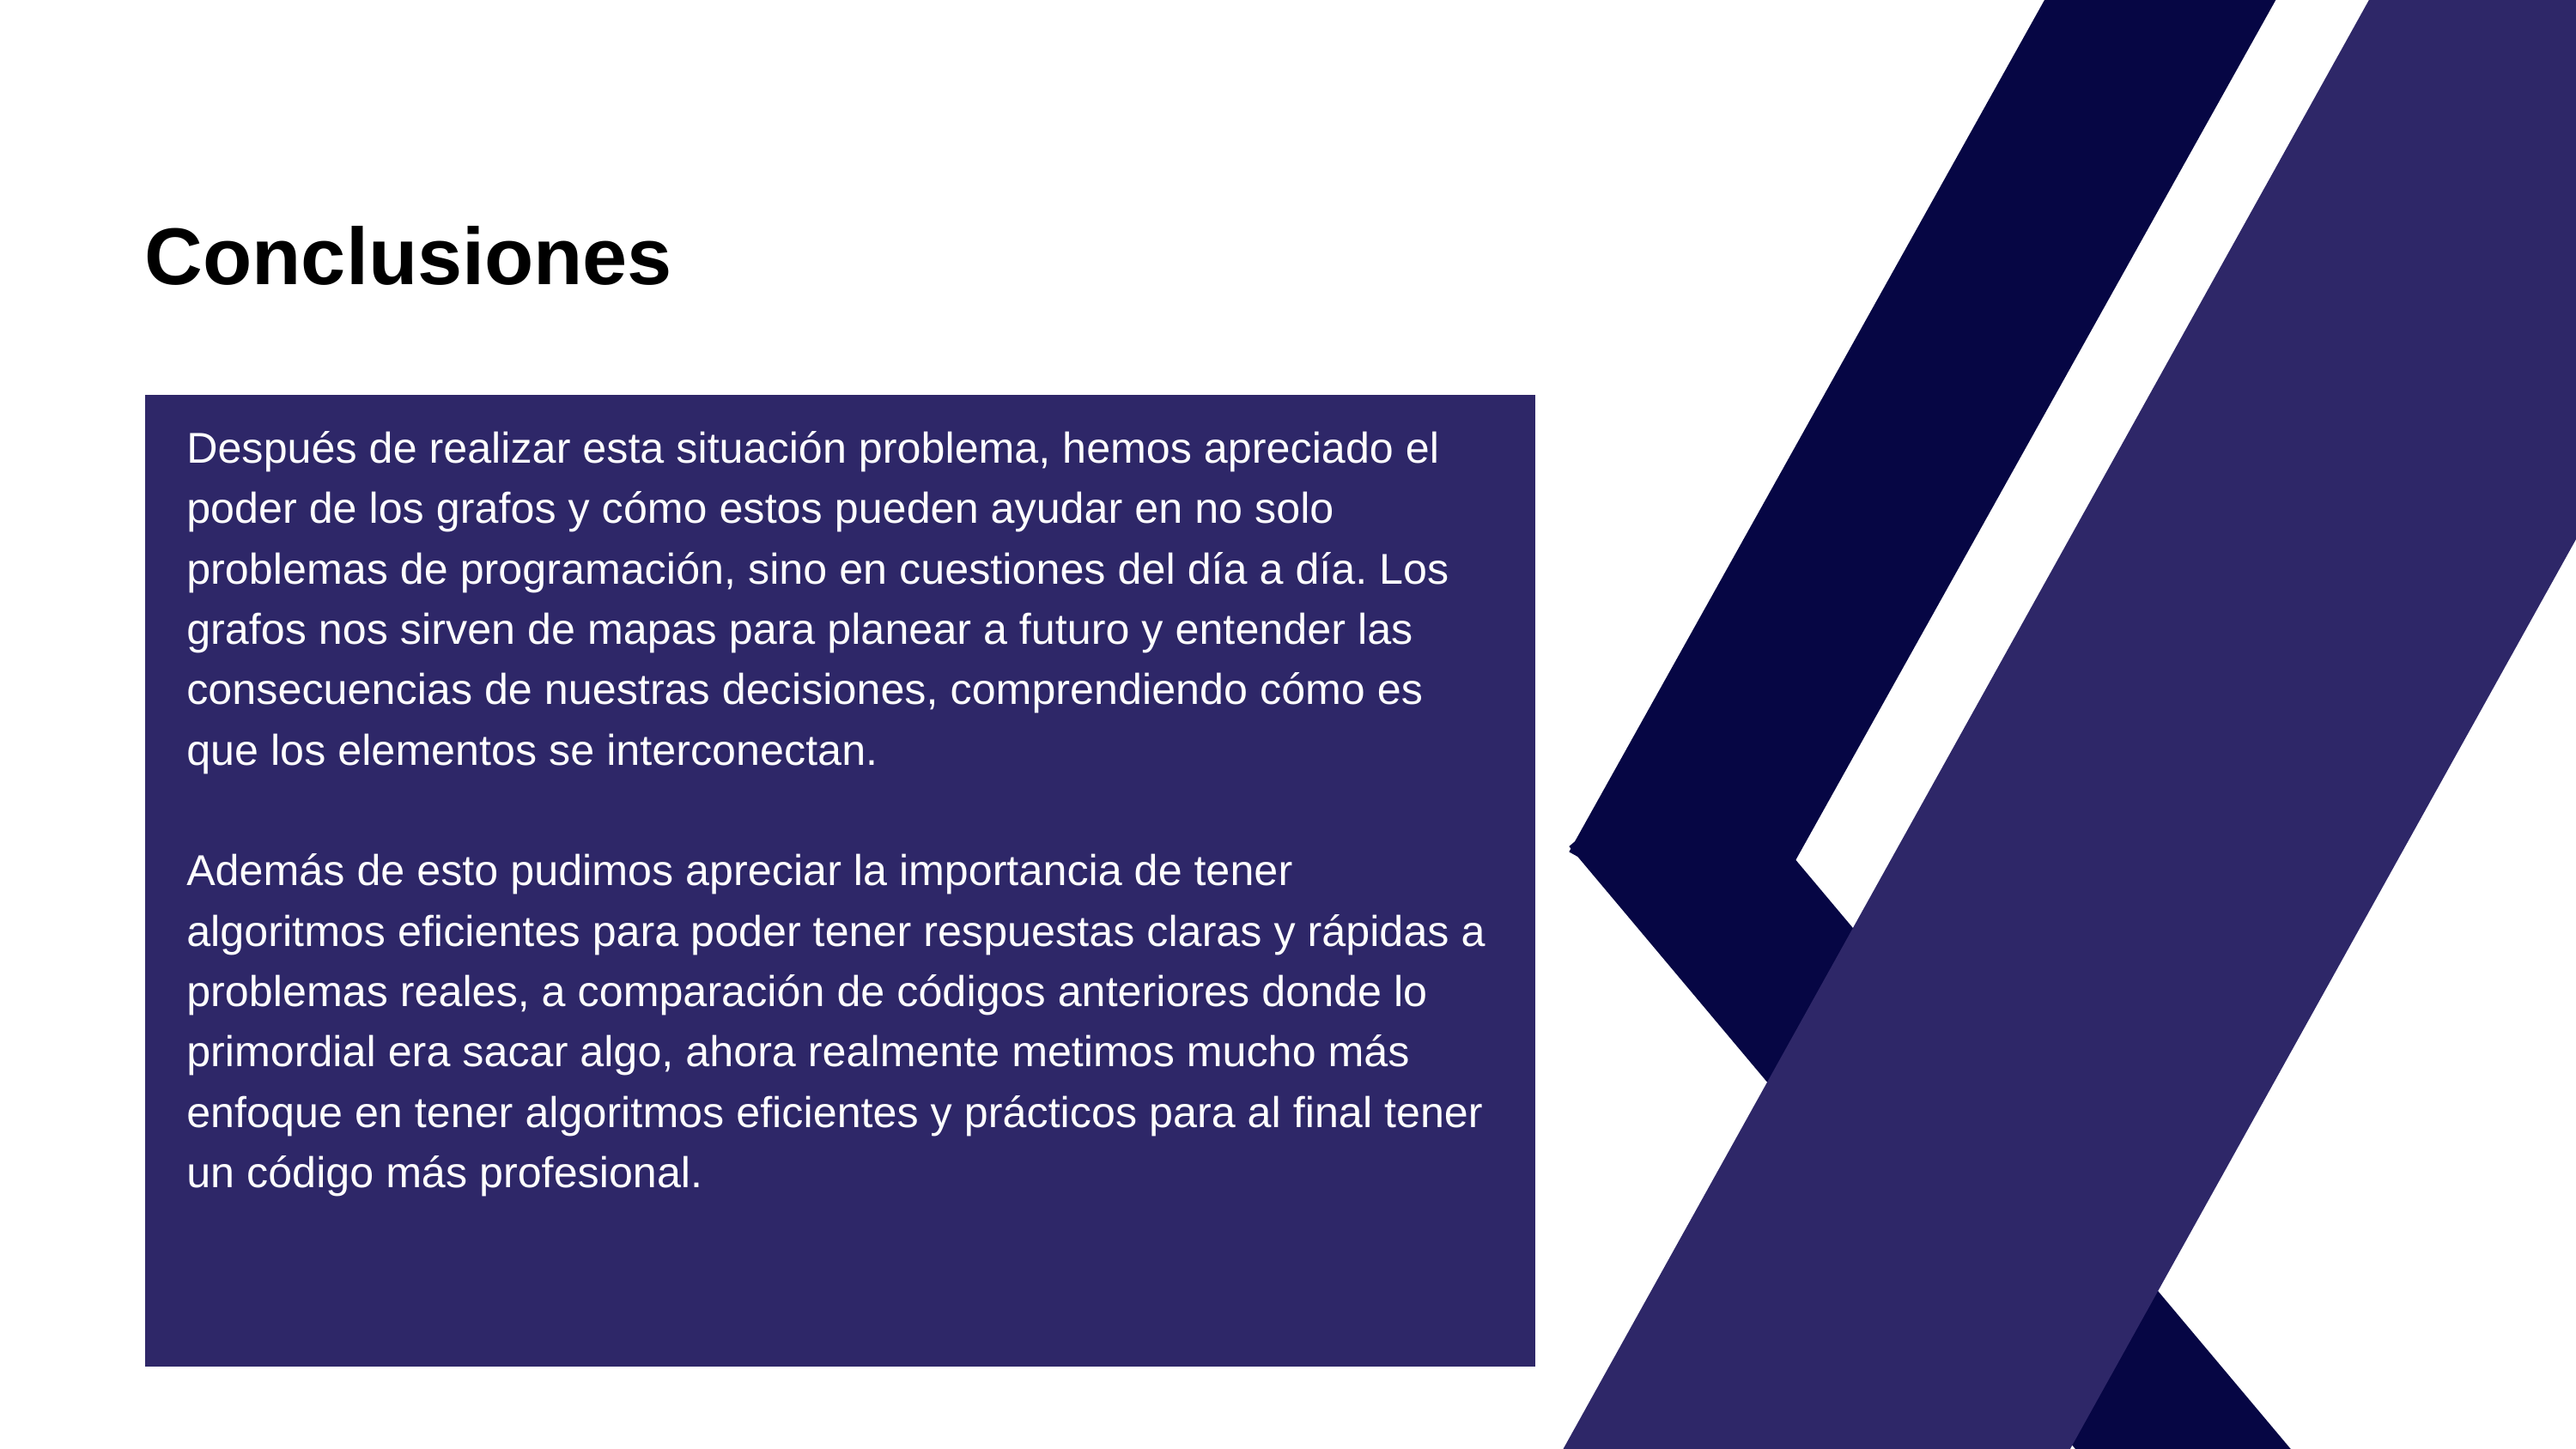

Conclusiones

Después de realizar esta situación problema, hemos apreciado el poder de los grafos y cómo estos pueden ayudar en no solo problemas de programación, sino en cuestiones del día a día. Los grafos nos sirven de mapas para planear a futuro y entender las consecuencias de nuestras decisiones, comprendiendo cómo es que los elementos se interconectan.

Además de esto pudimos apreciar la importancia de tener algoritmos eficientes para poder tener respuestas claras y rápidas a problemas reales, a comparación de códigos anteriores donde lo primordial era sacar algo, ahora realmente metimos mucho más enfoque en tener algoritmos eficientes y prácticos para al final tener un código más profesional.